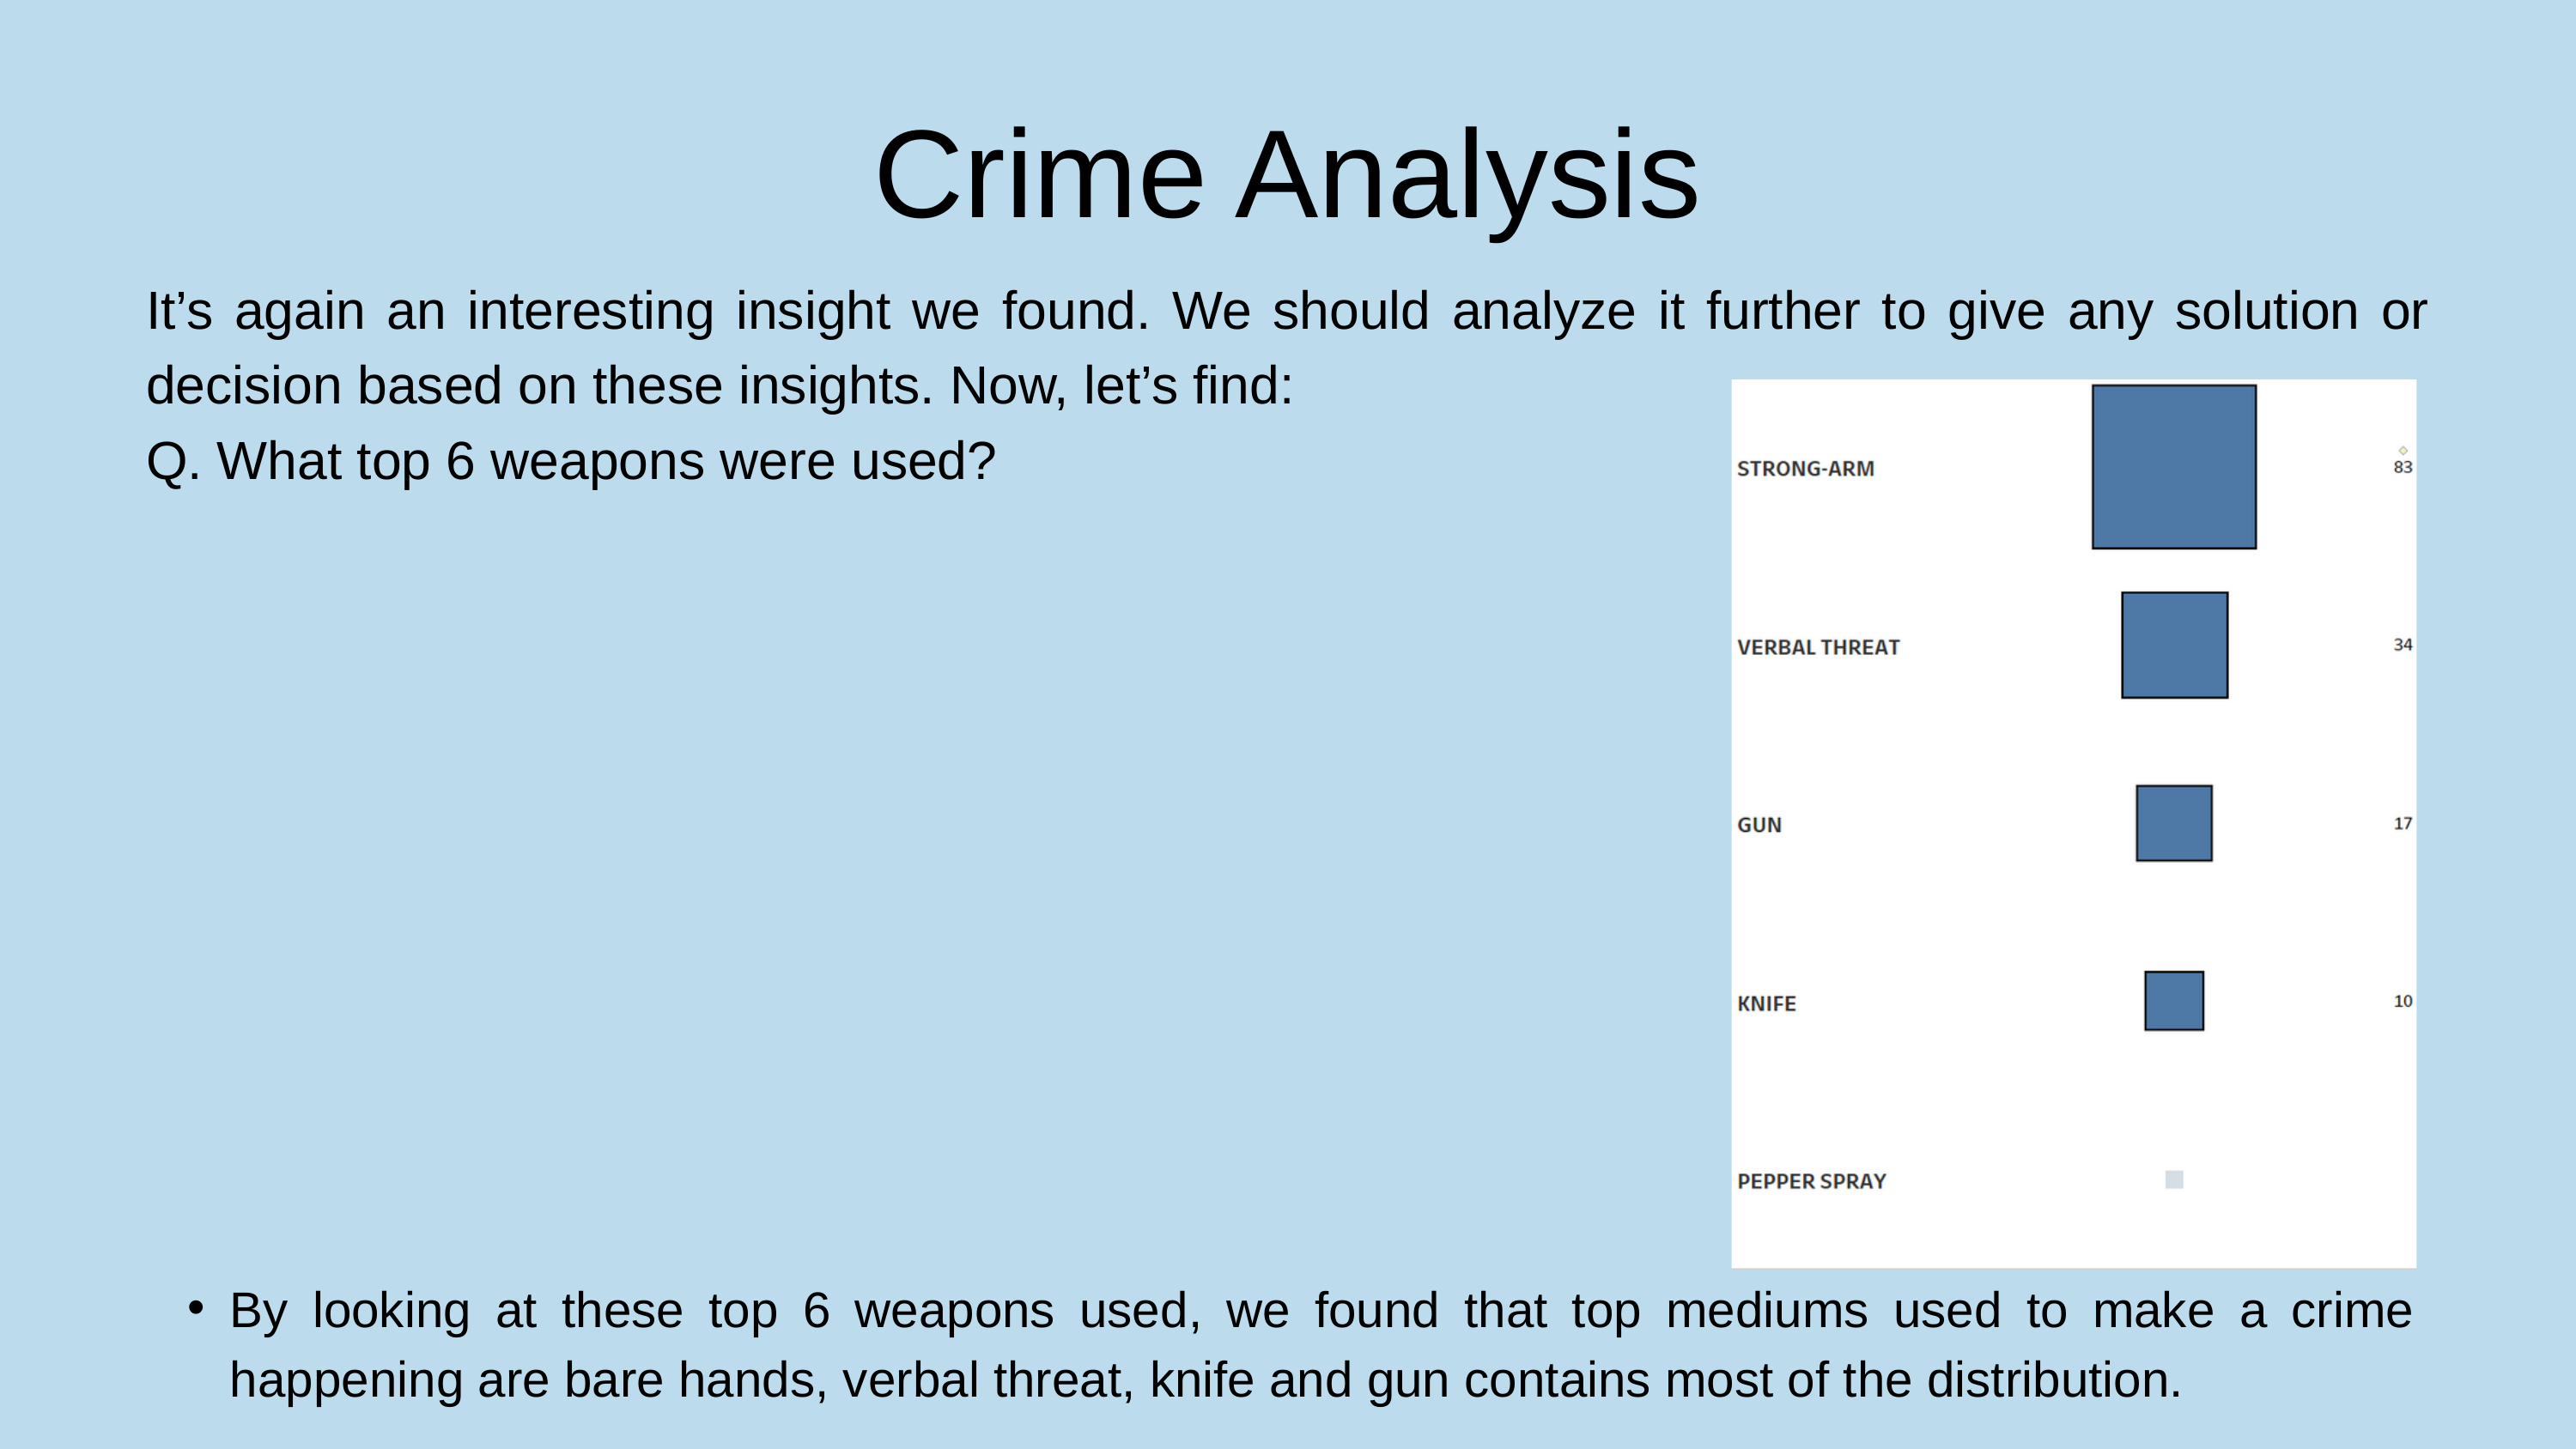

Crime Analysis
It’s again an interesting insight we found. We should analyze it further to give any solution or decision based on these insights. Now, let’s find:
Q. What top 6 weapons were used?

By looking at these top 6 weapons used, we found that top mediums used to make a crime happening are bare hands, verbal threat, knife and gun contains most of the distribution.